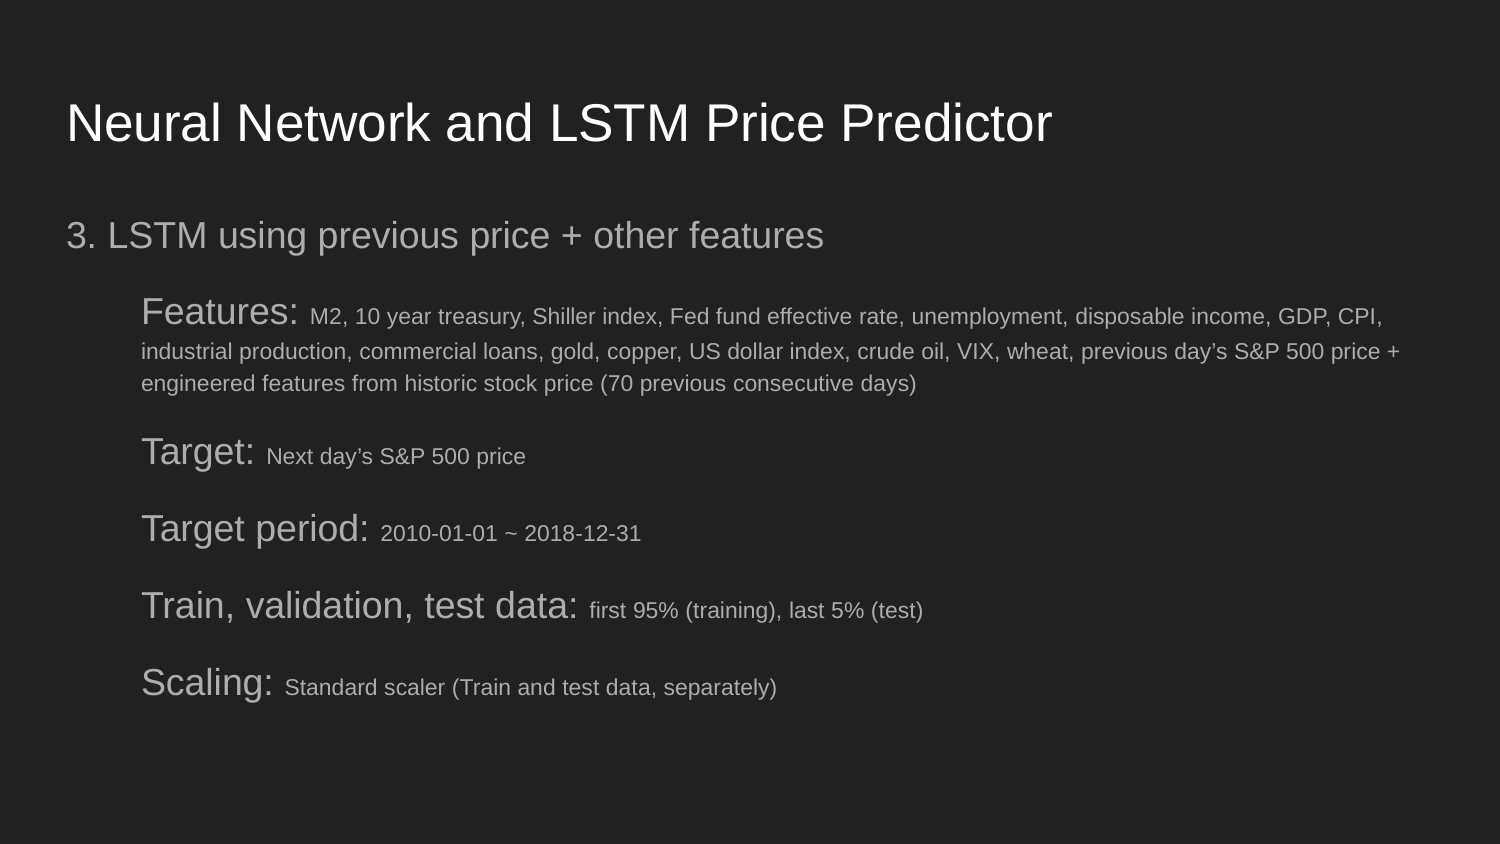

# Neural Network and LSTM Price Predictor

3. LSTM using previous price + other features
Features: M2, 10 year treasury, Shiller index, Fed fund effective rate, unemployment, disposable income, GDP, CPI, industrial production, commercial loans, gold, copper, US dollar index, crude oil, VIX, wheat, previous day’s S&P 500 price + engineered features from historic stock price (70 previous consecutive days)
Target: Next day’s S&P 500 price
Target period: 2010-01-01 ~ 2018-12-31
Train, validation, test data: first 95% (training), last 5% (test)
Scaling: Standard scaler (Train and test data, separately)